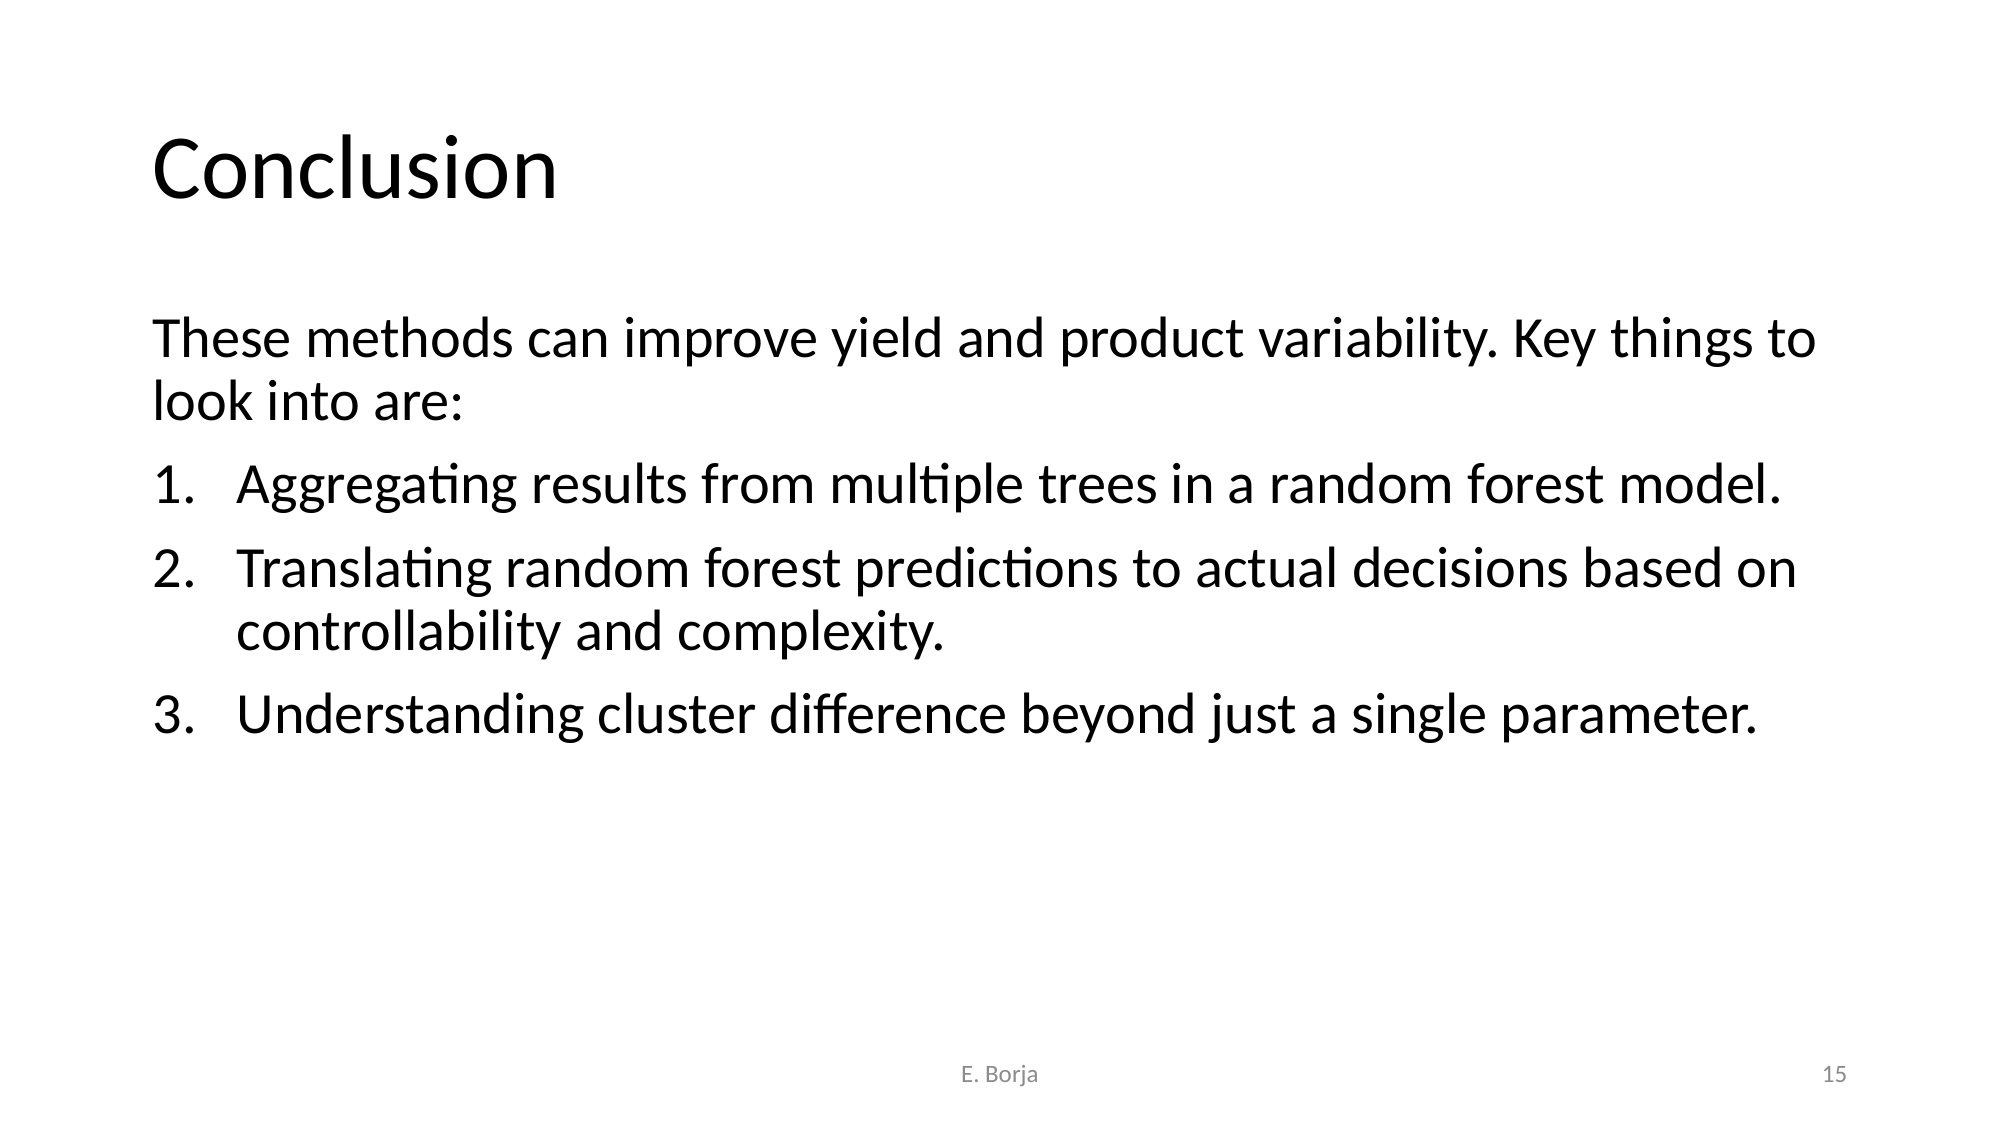

# Conclusion
These methods can improve yield and product variability. Key things to look into are:
Aggregating results from multiple trees in a random forest model.
Translating random forest predictions to actual decisions based on controllability and complexity.
Understanding cluster difference beyond just a single parameter.
E. Borja
15